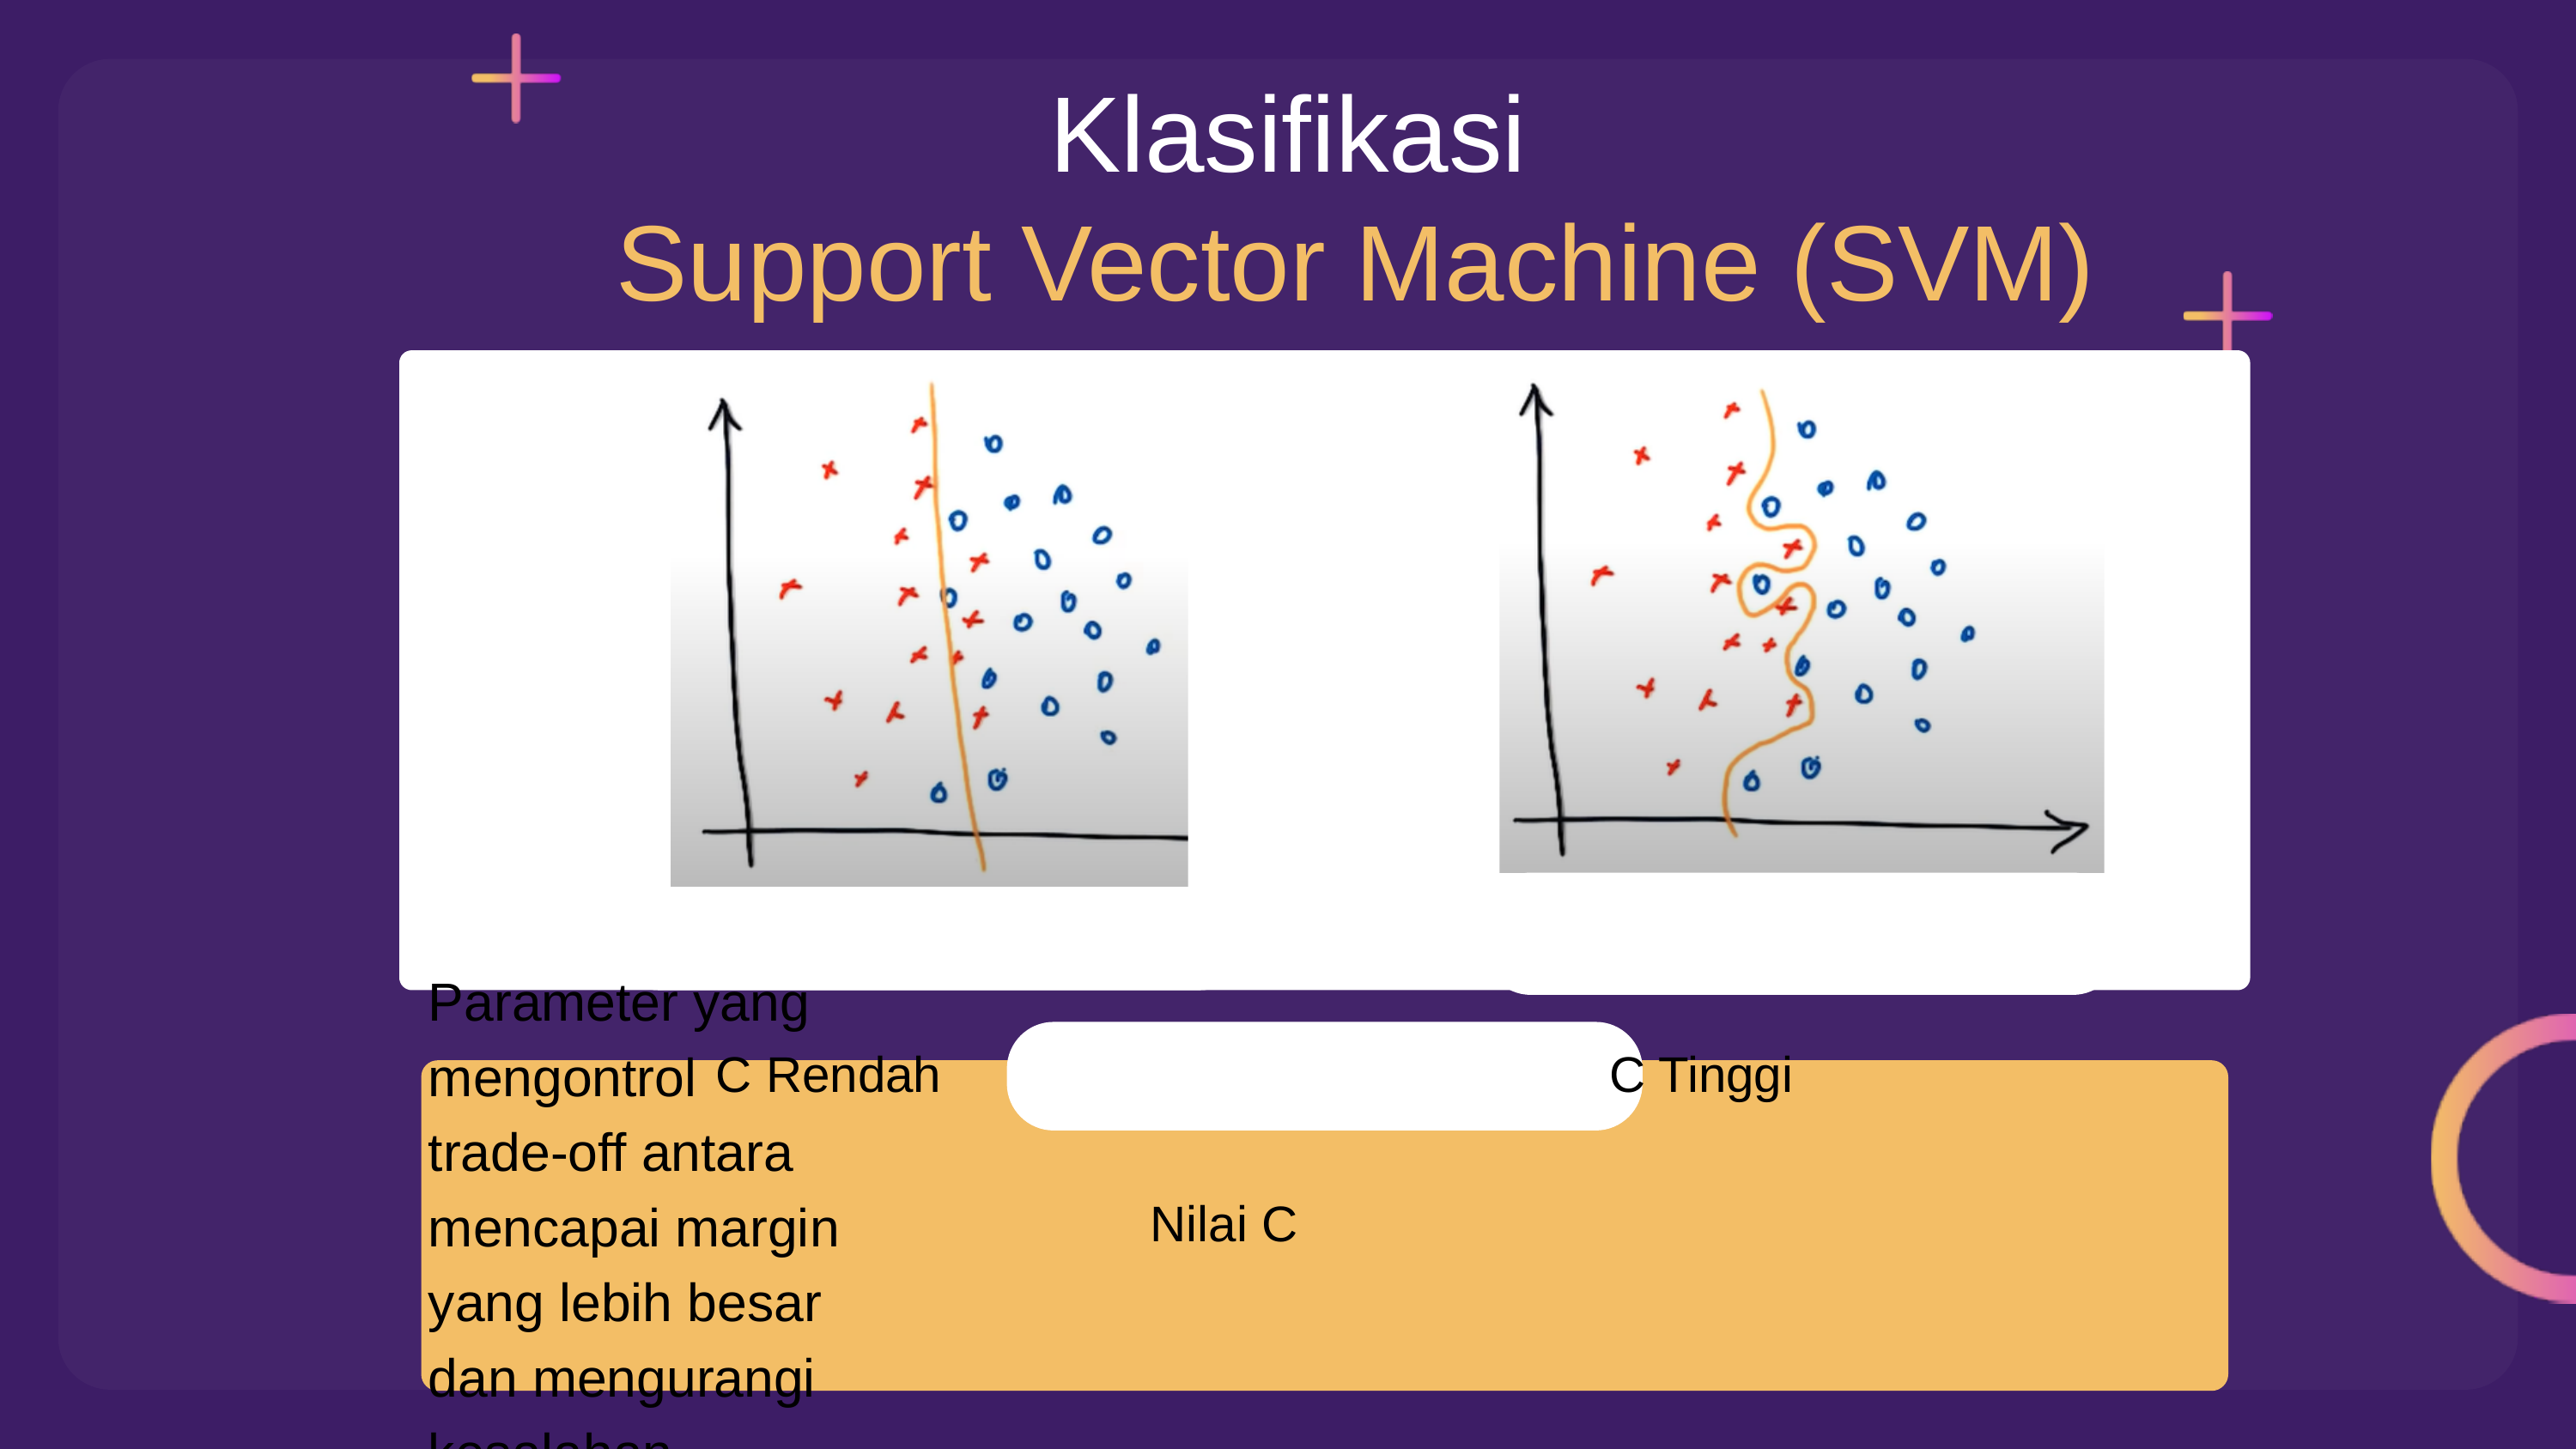

Klasifikasi

Support Vector Machine (SVM)

C Rendah

C Tinggi

Nilai C

Parameter yang mengontrol trade-off antara mencapai margin yang lebih besar dan mengurangi kesalahan klasifikasi